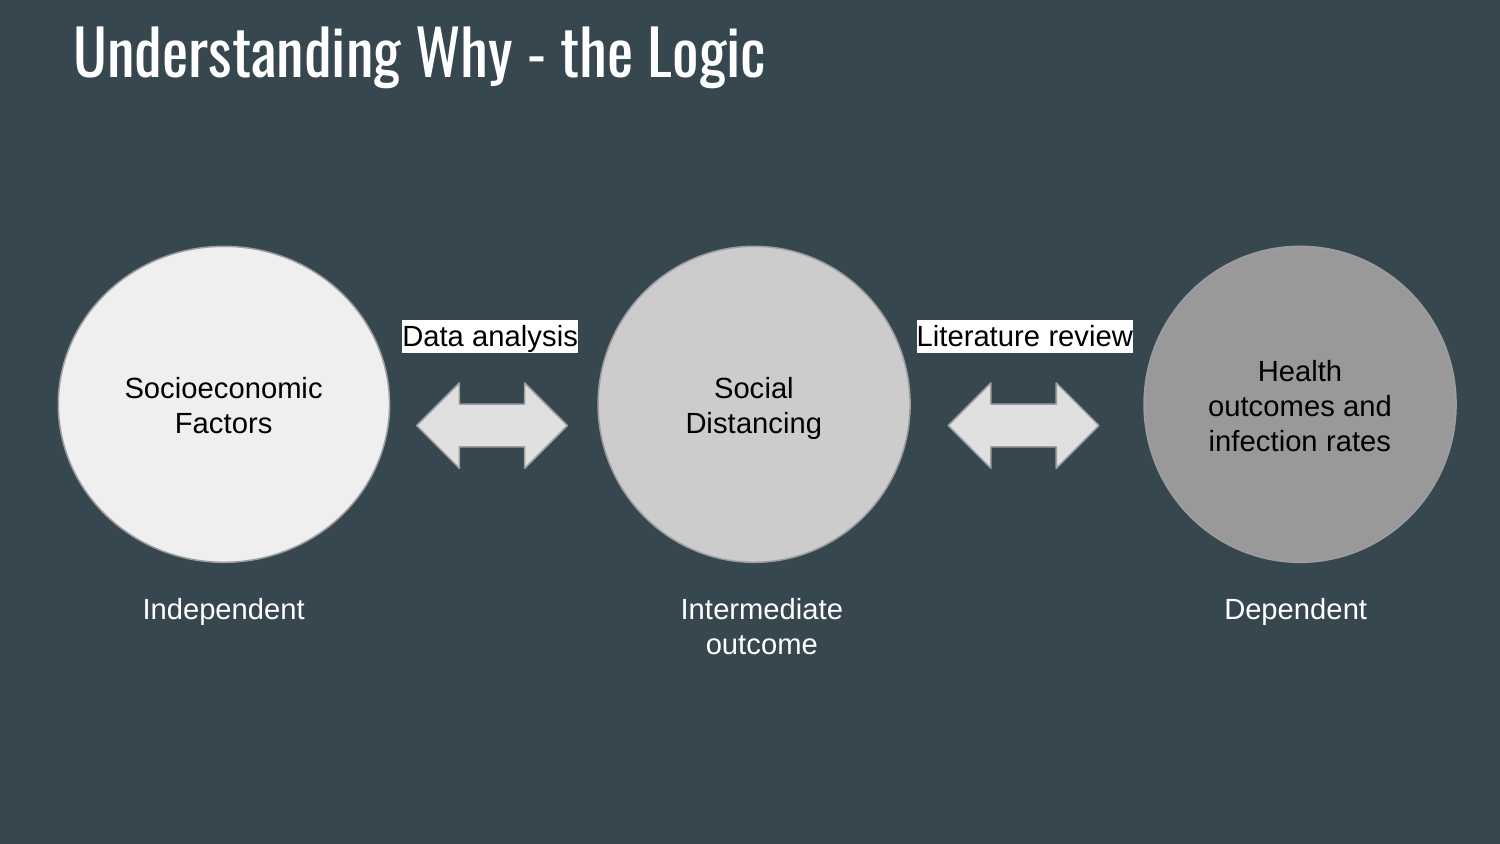

# Understanding Why - the Logic

Social Distancing
Health outcomes and infection rates
Socioeconomic Factors
Data analysis
Literature review

Independent
Intermediate outcome
Dependent